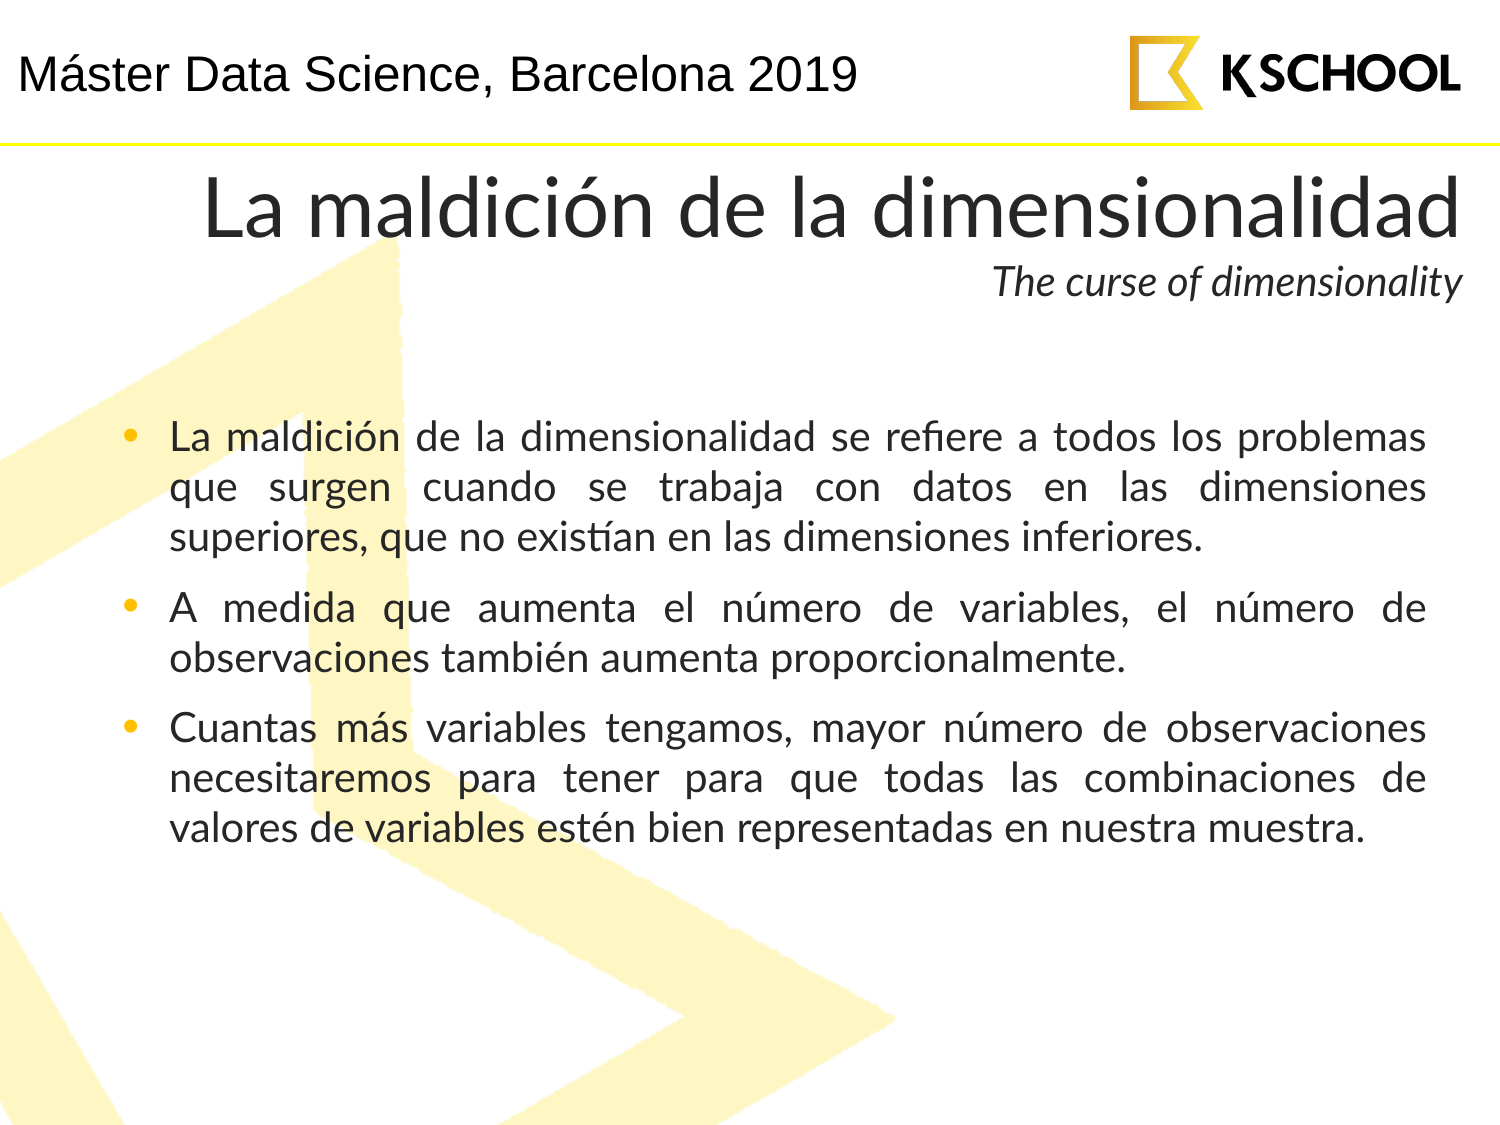

# La maldición de la dimensionalidad The curse of dimensionality

La maldición de la dimensionalidad se refiere a todos los problemas que surgen cuando se trabaja con datos en las dimensiones superiores, que no existían en las dimensiones inferiores.
A medida que aumenta el número de variables, el número de observaciones también aumenta proporcionalmente.
Cuantas más variables tengamos, mayor número de observaciones necesitaremos para tener para que todas las combinaciones de valores de variables estén bien representadas en nuestra muestra.